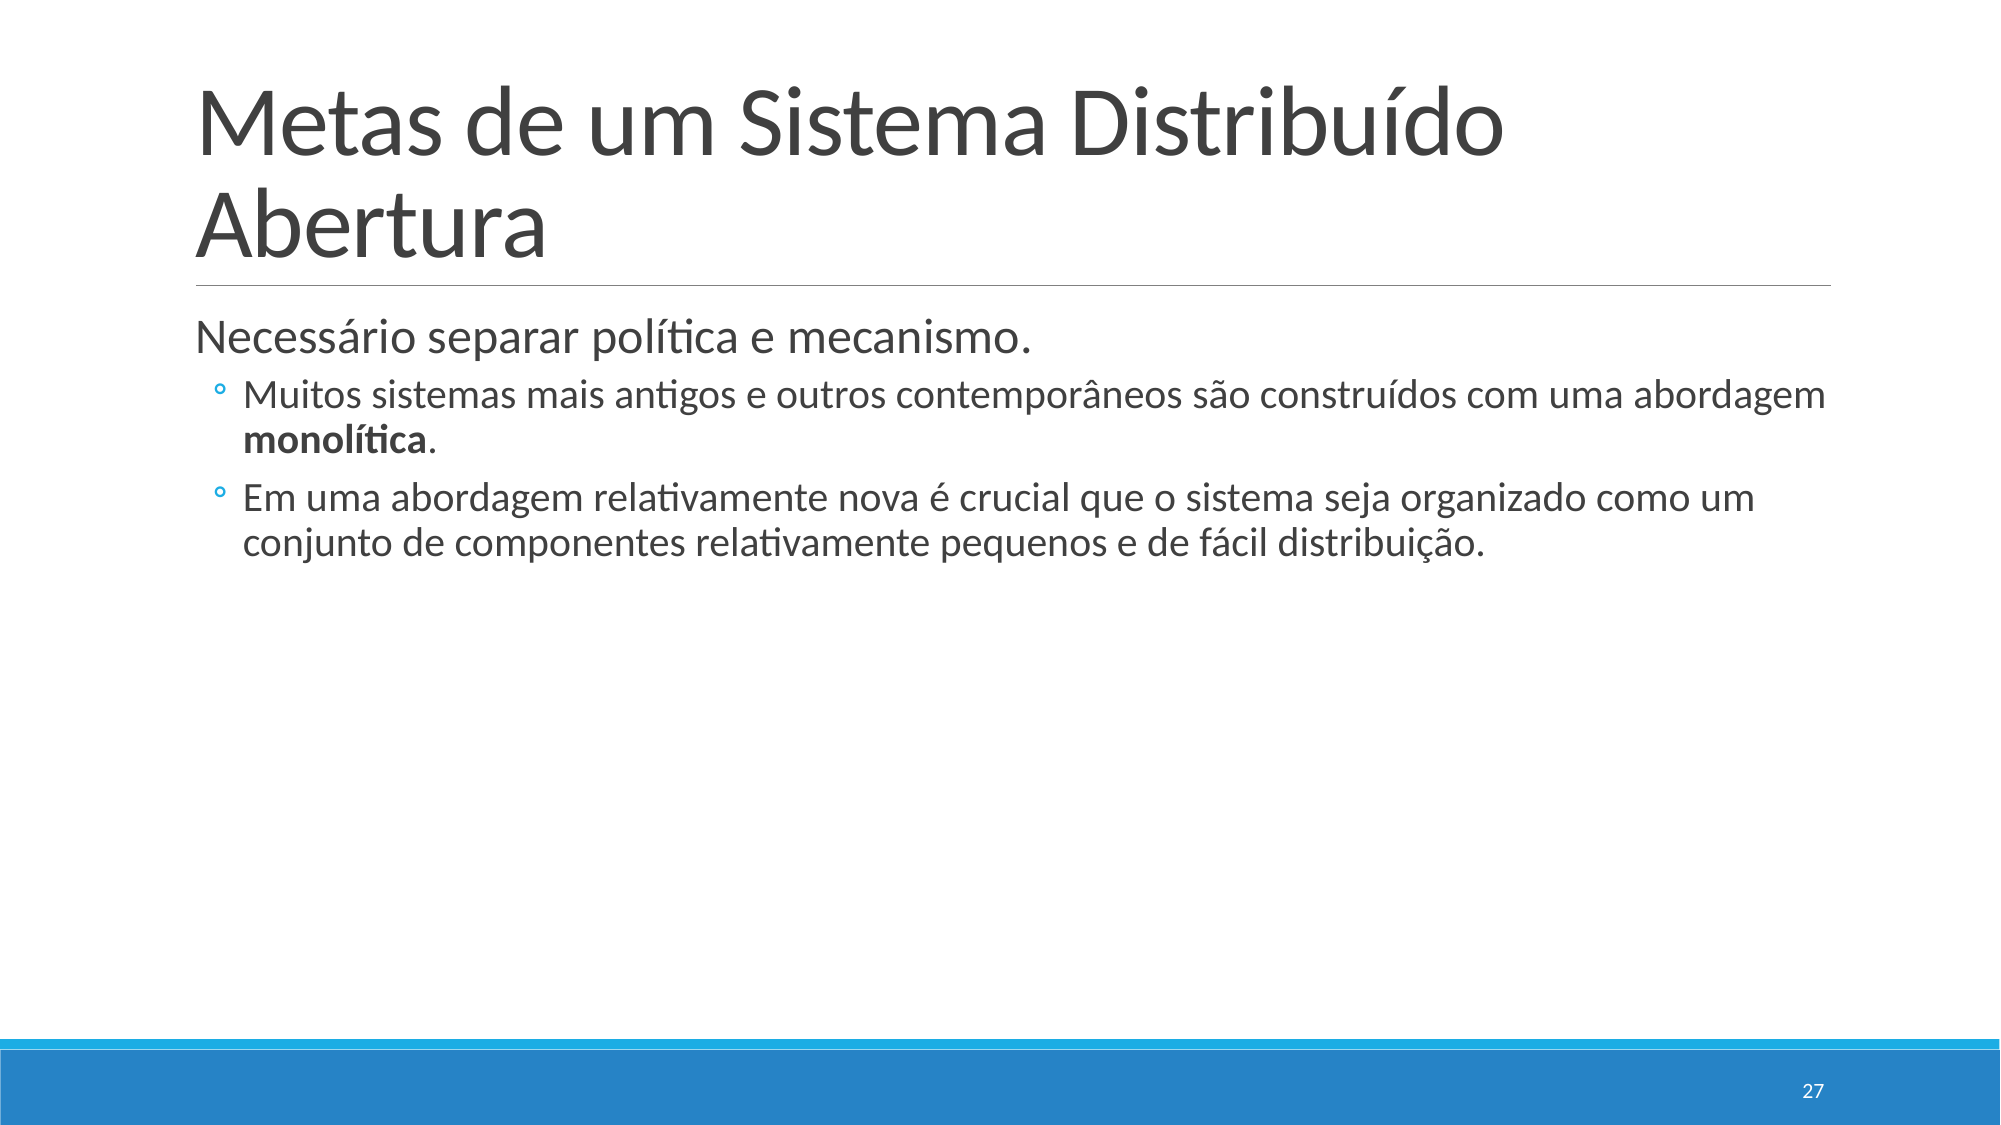

# Metas de um Sistema Distribuído Abertura
Necessário separar política e mecanismo.
Muitos sistemas mais antigos e outros contemporâneos são construídos com uma abordagem monolítica.
Em uma abordagem relativamente nova é crucial que o sistema seja organizado como um conjunto de componentes relativamente pequenos e de fácil distribuição.

27